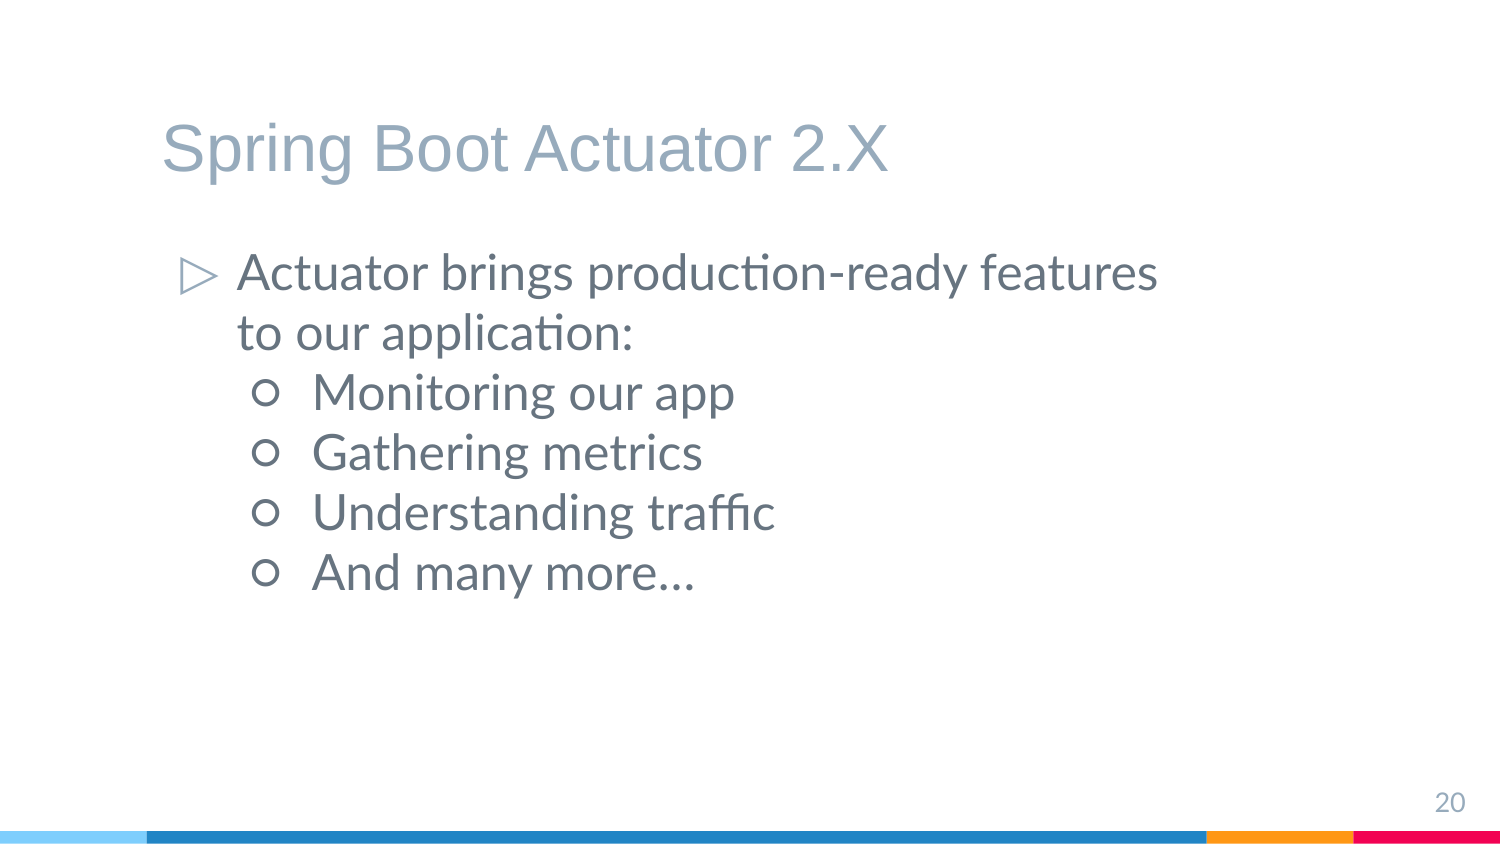

# Spring Boot Actuator 2.X
Actuator brings production-ready features to our application:
Monitoring our app
Gathering metrics
Understanding traffic
And many more…
20